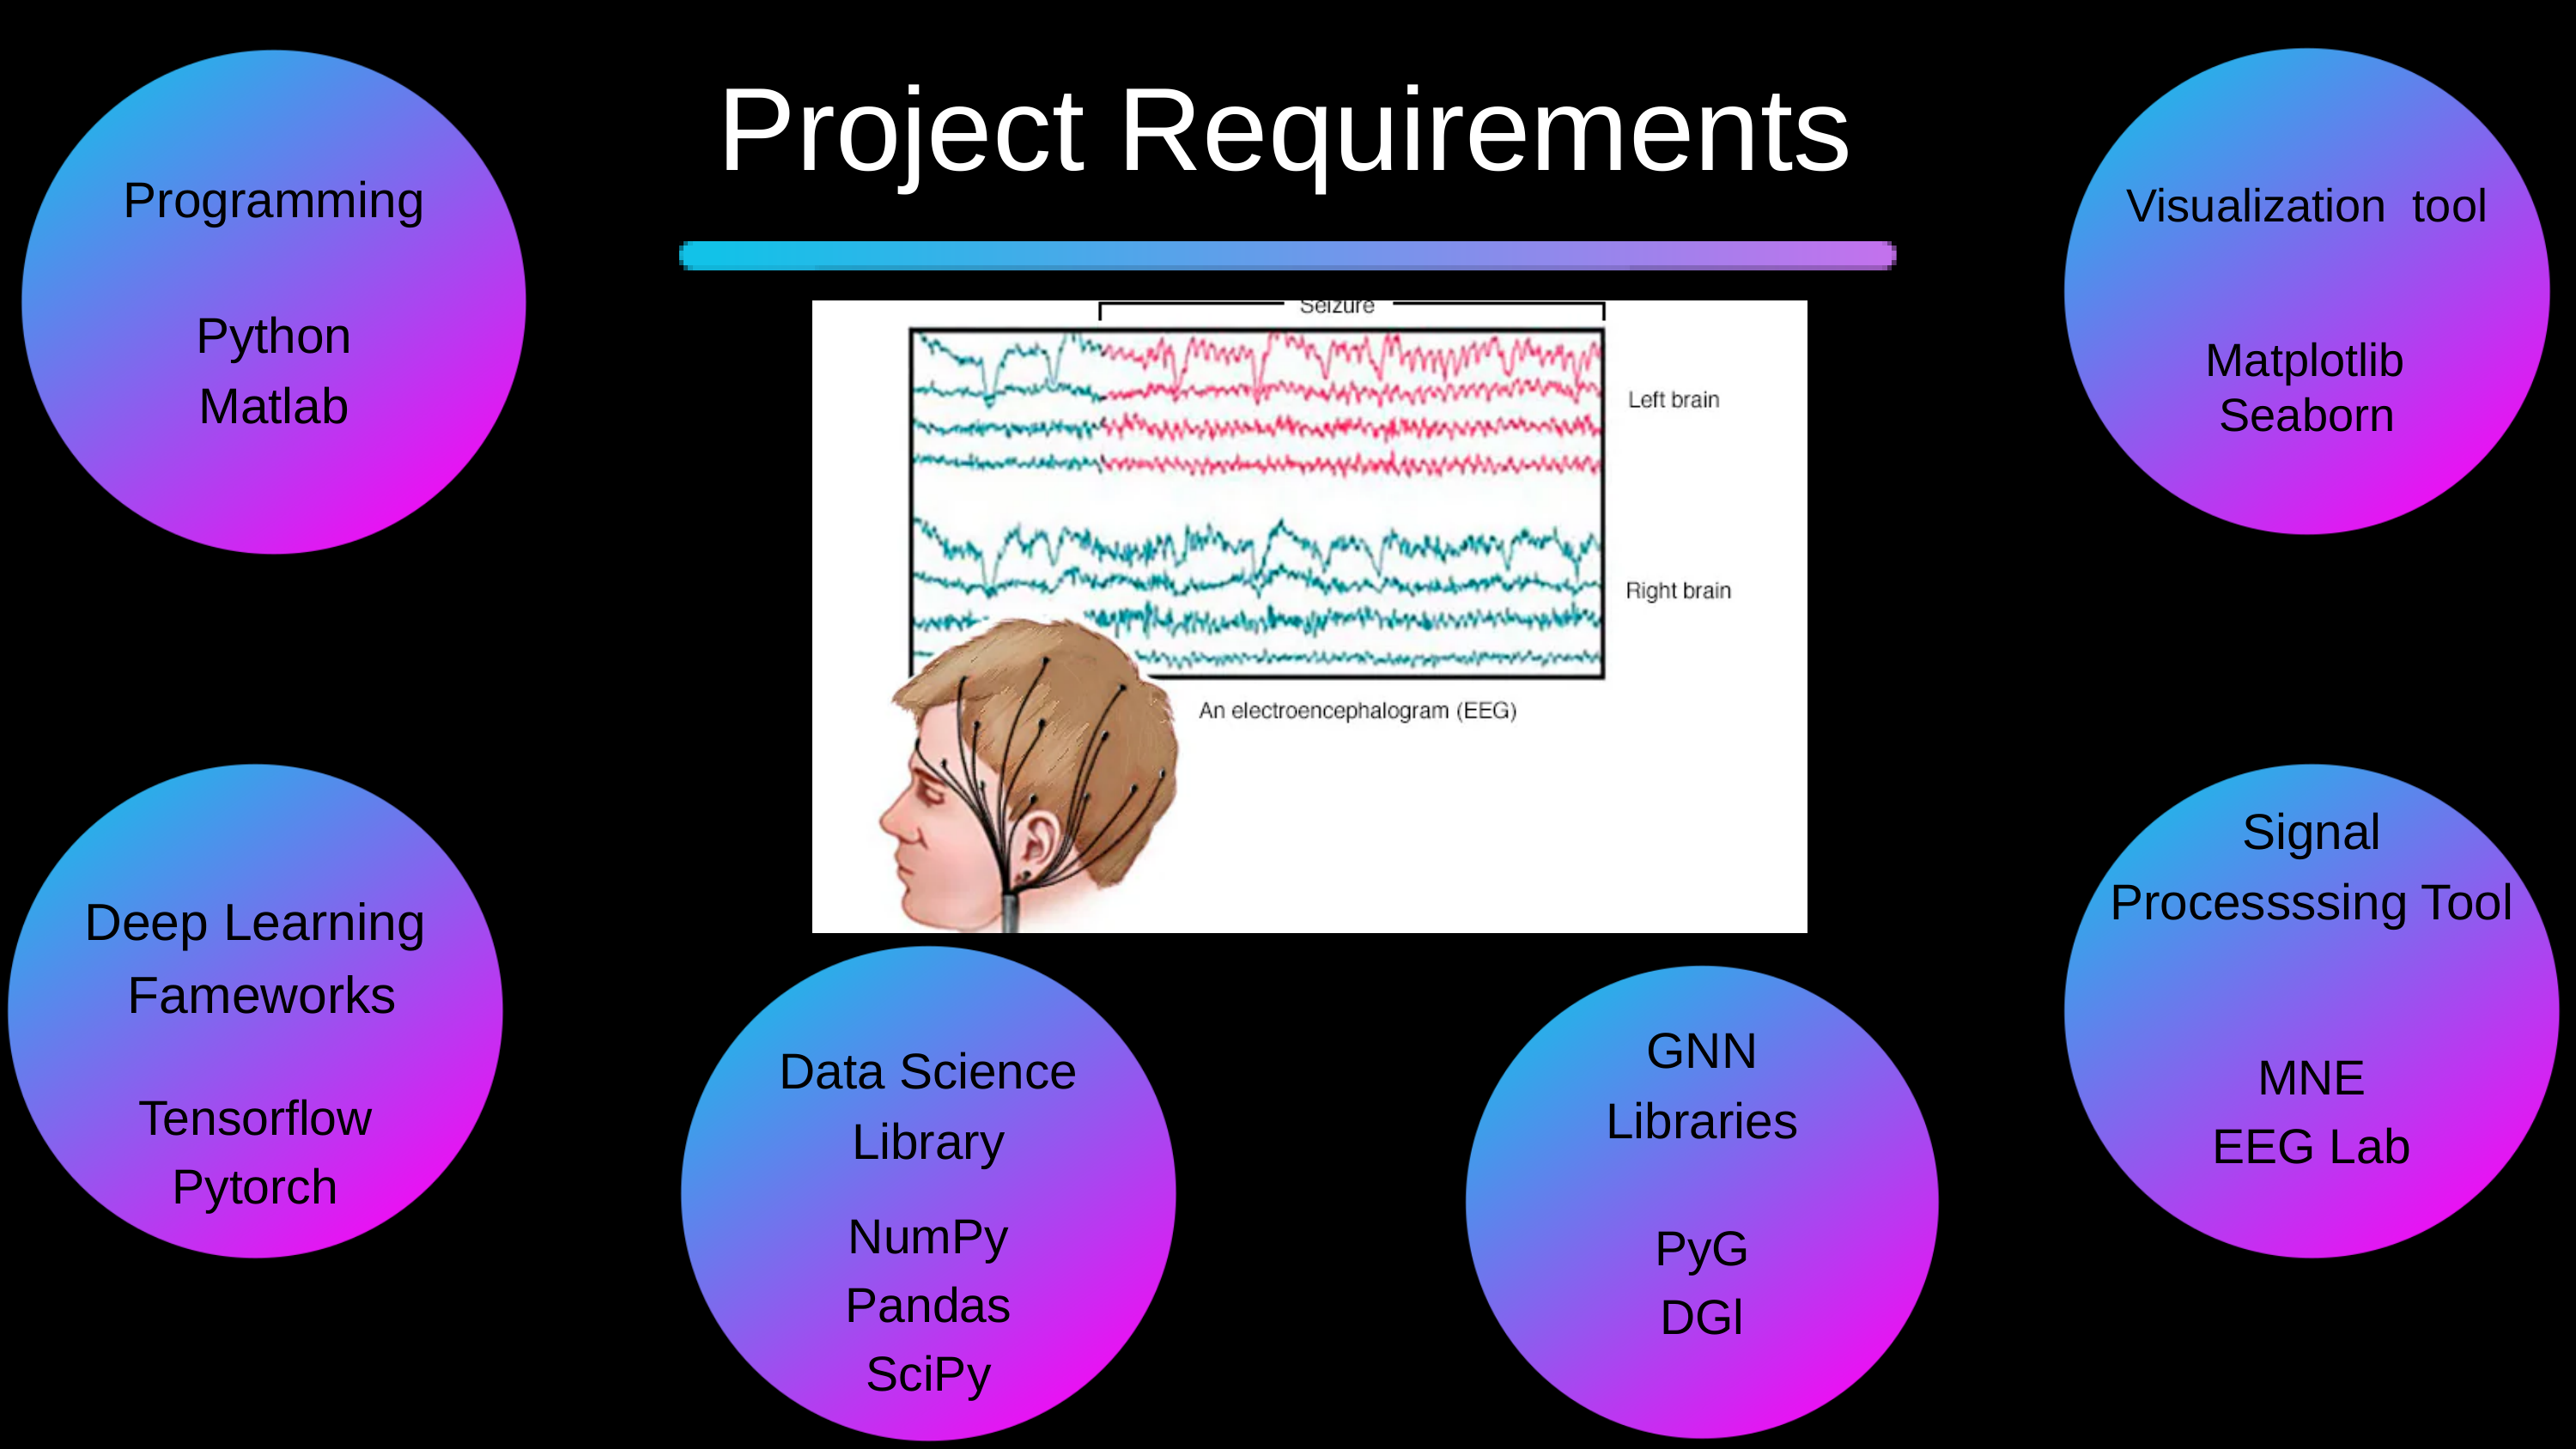

Project Requirements

Programming

Visualization  tool

Python
Matlab

Matplotlib
Seaborn

Signal Processssing Tool

Deep Learning
 Fameworks

GNN
Libraries

Data Science Library

MNE
EEG Lab

Tensorflow
Pytorch

NumPy
Pandas
SciPy

PyG
DGl